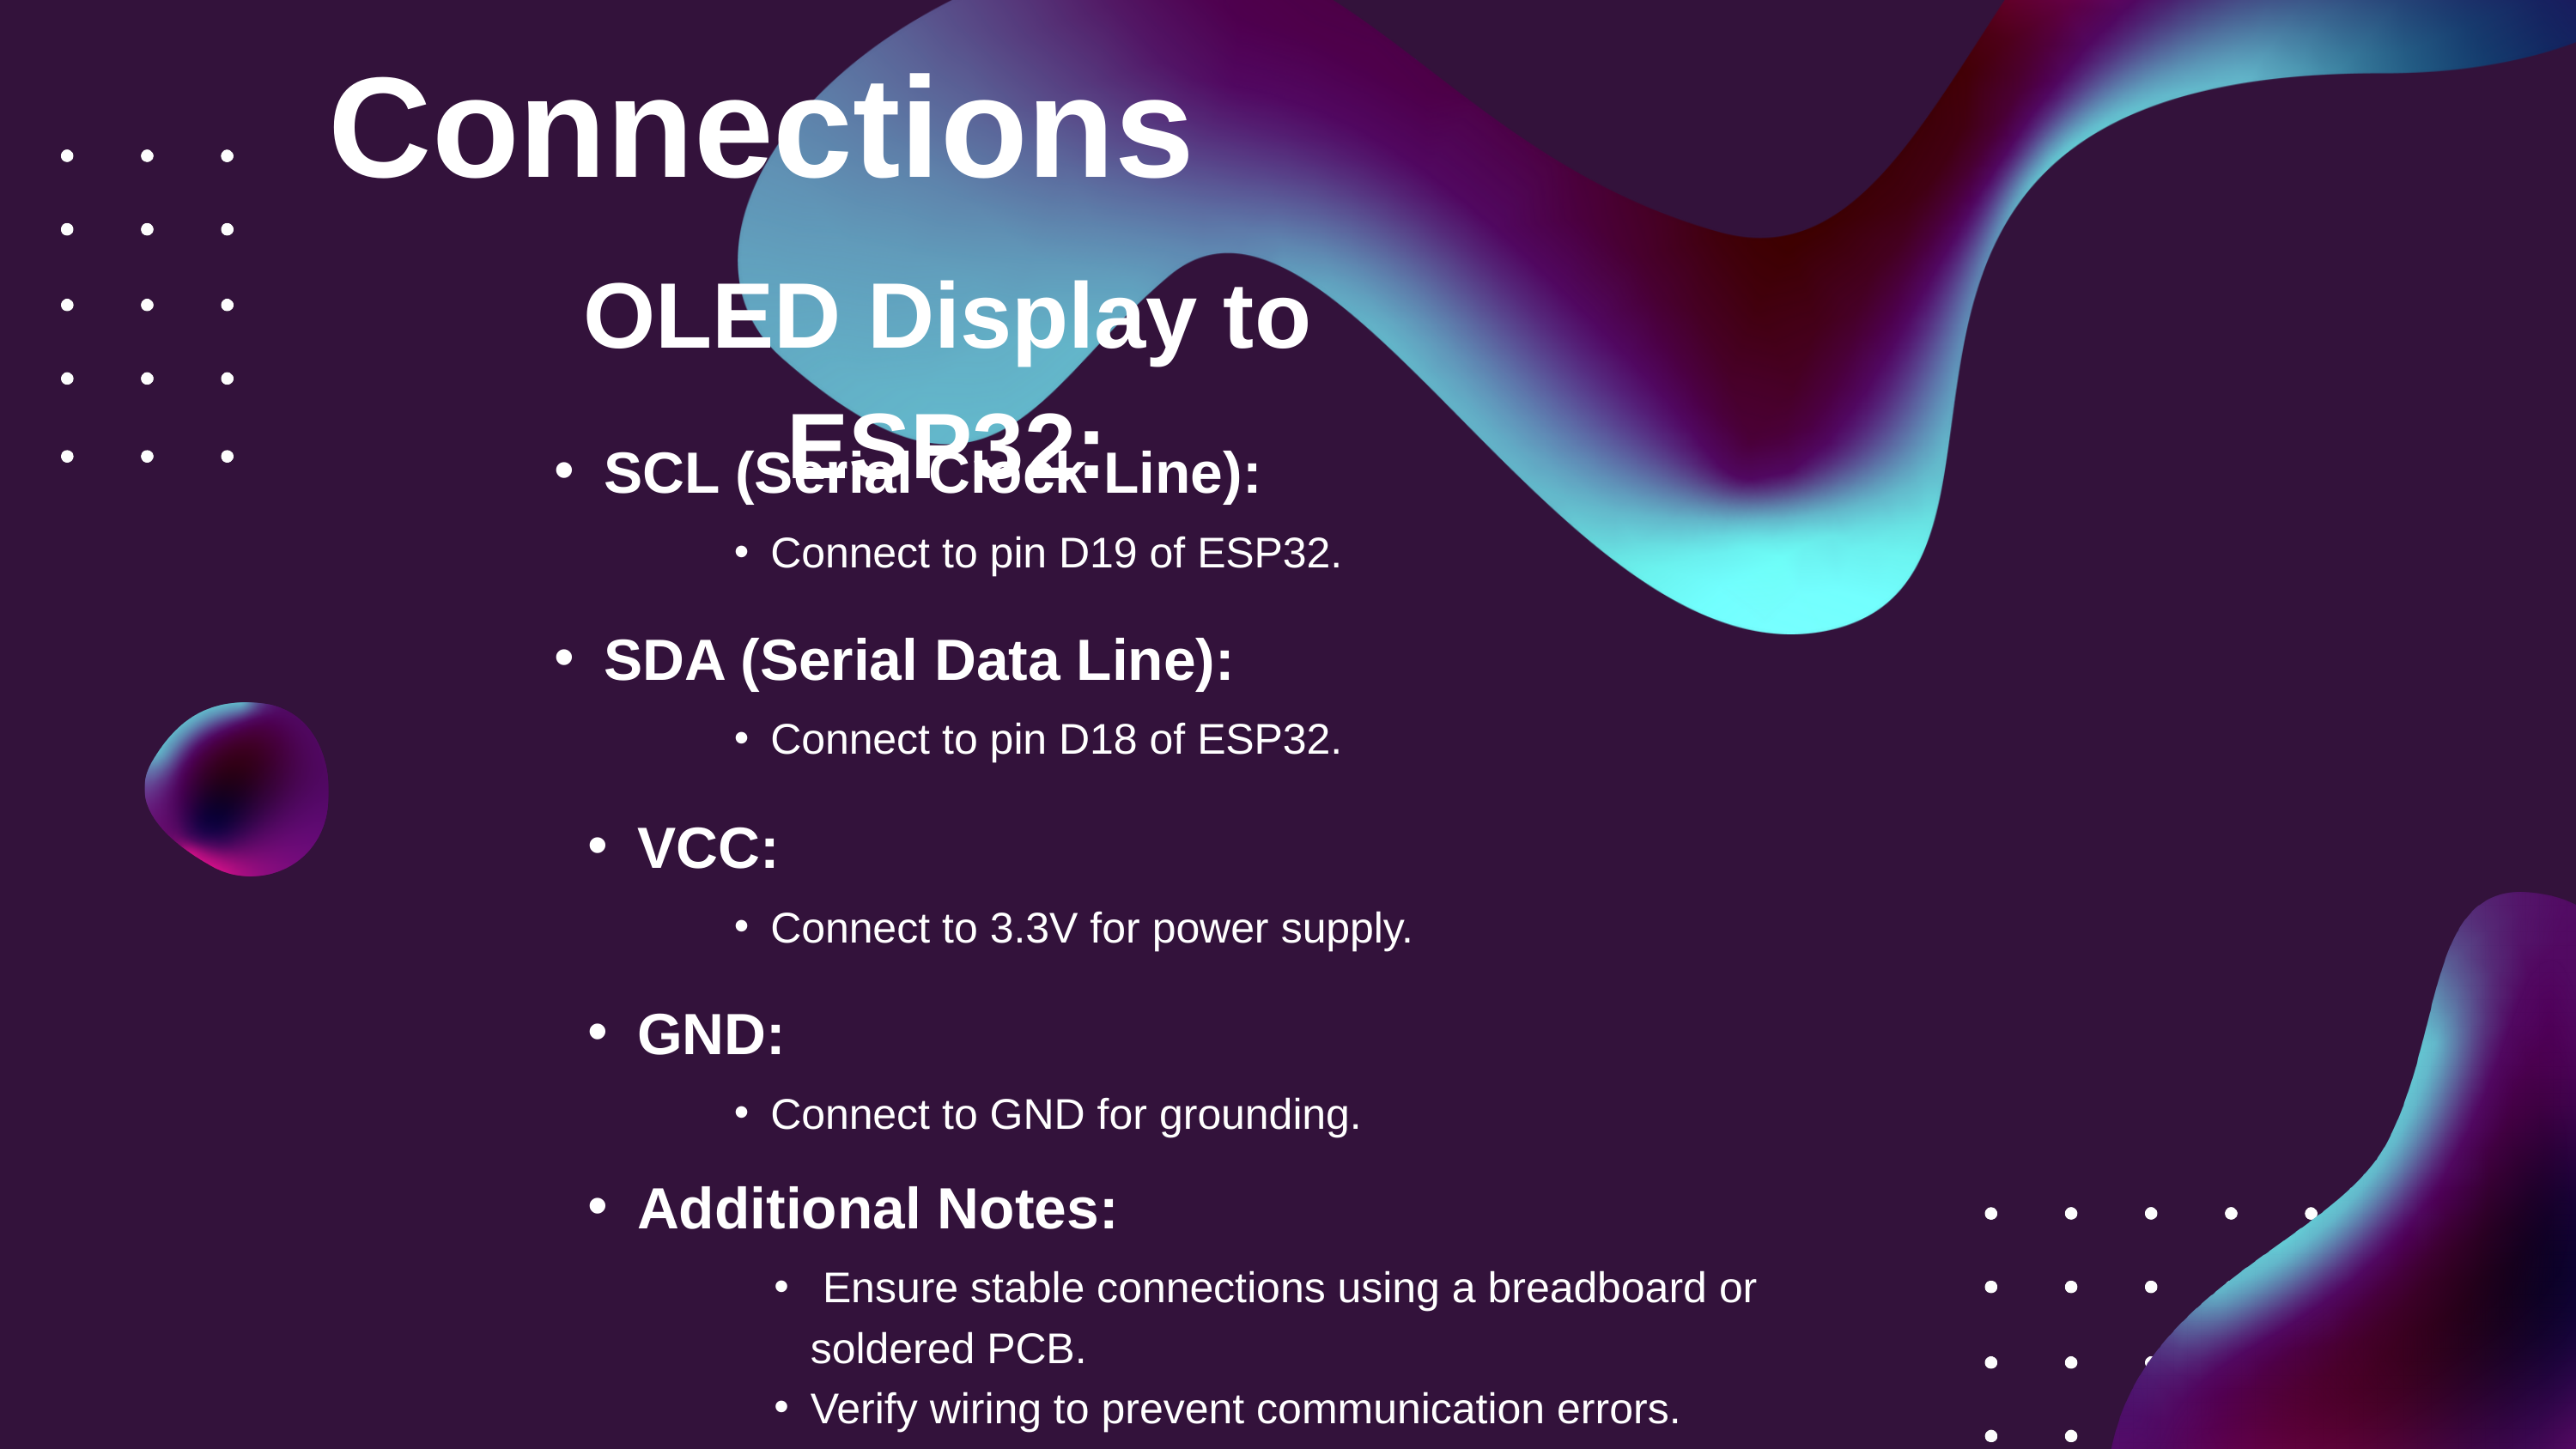

Connections

OLED Display to ESP32:
SCL (Serial Clock Line):
Connect to pin D19 of ESP32.
SDA (Serial Data Line):

Connect to pin D18 of ESP32.
VCC:
Connect to 3.3V for power supply.

GND:
Connect to GND for grounding.
Additional Notes:

 Ensure stable connections using a breadboard or soldered PCB.
Verify wiring to prevent communication errors.